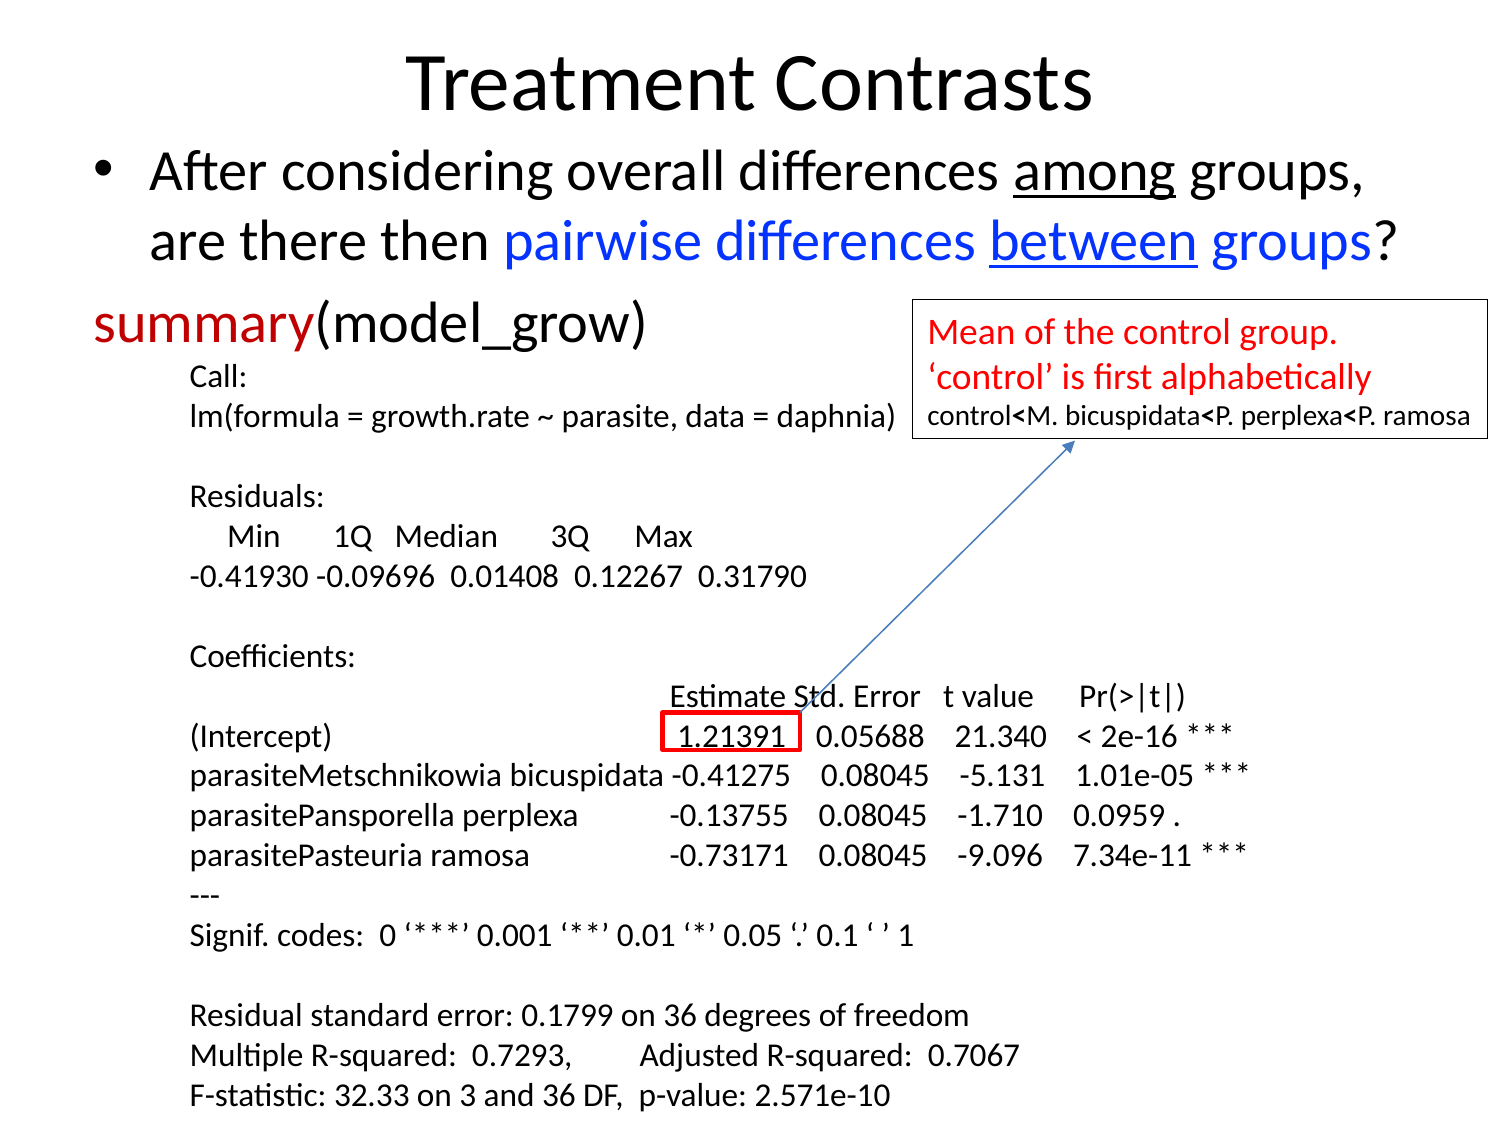

# Treatment Contrasts
After considering overall differences among groups, are there then pairwise differences between groups?
summary(model_grow)

Mean of the control group.
‘control’ is first alphabetically
control<M. bicuspidata<P. perplexa<P. ramosa
Call:
lm(formula = growth.rate ~ parasite, data = daphnia)

Residuals:
     Min       1Q   Median       3Q      Max
-0.41930 -0.09696  0.01408  0.12267  0.31790

Coefficients:
                                  		    Estimate Std. Error   t value      Pr(>|t|)
(Intercept)                        	     1.21391    0.05688    21.340    < 2e-16 ***
parasiteMetschnikowia bicuspidata -0.41275    0.08045    -5.131    1.01e-05 ***
parasitePansporella perplexa      	    -0.13755    0.08045    -1.710    0.0959 .
parasitePasteuria ramosa         	    -0.73171    0.08045    -9.096    7.34e-11 ***
---
Signif. codes:  0 ‘***’ 0.001 ‘**’ 0.01 ‘*’ 0.05 ‘.’ 0.1 ‘ ’ 1

Residual standard error: 0.1799 on 36 degrees of freedom
Multiple R-squared:  0.7293,	Adjusted R-squared:  0.7067
F-statistic: 32.33 on 3 and 36 DF,  p-value: 2.571e-10